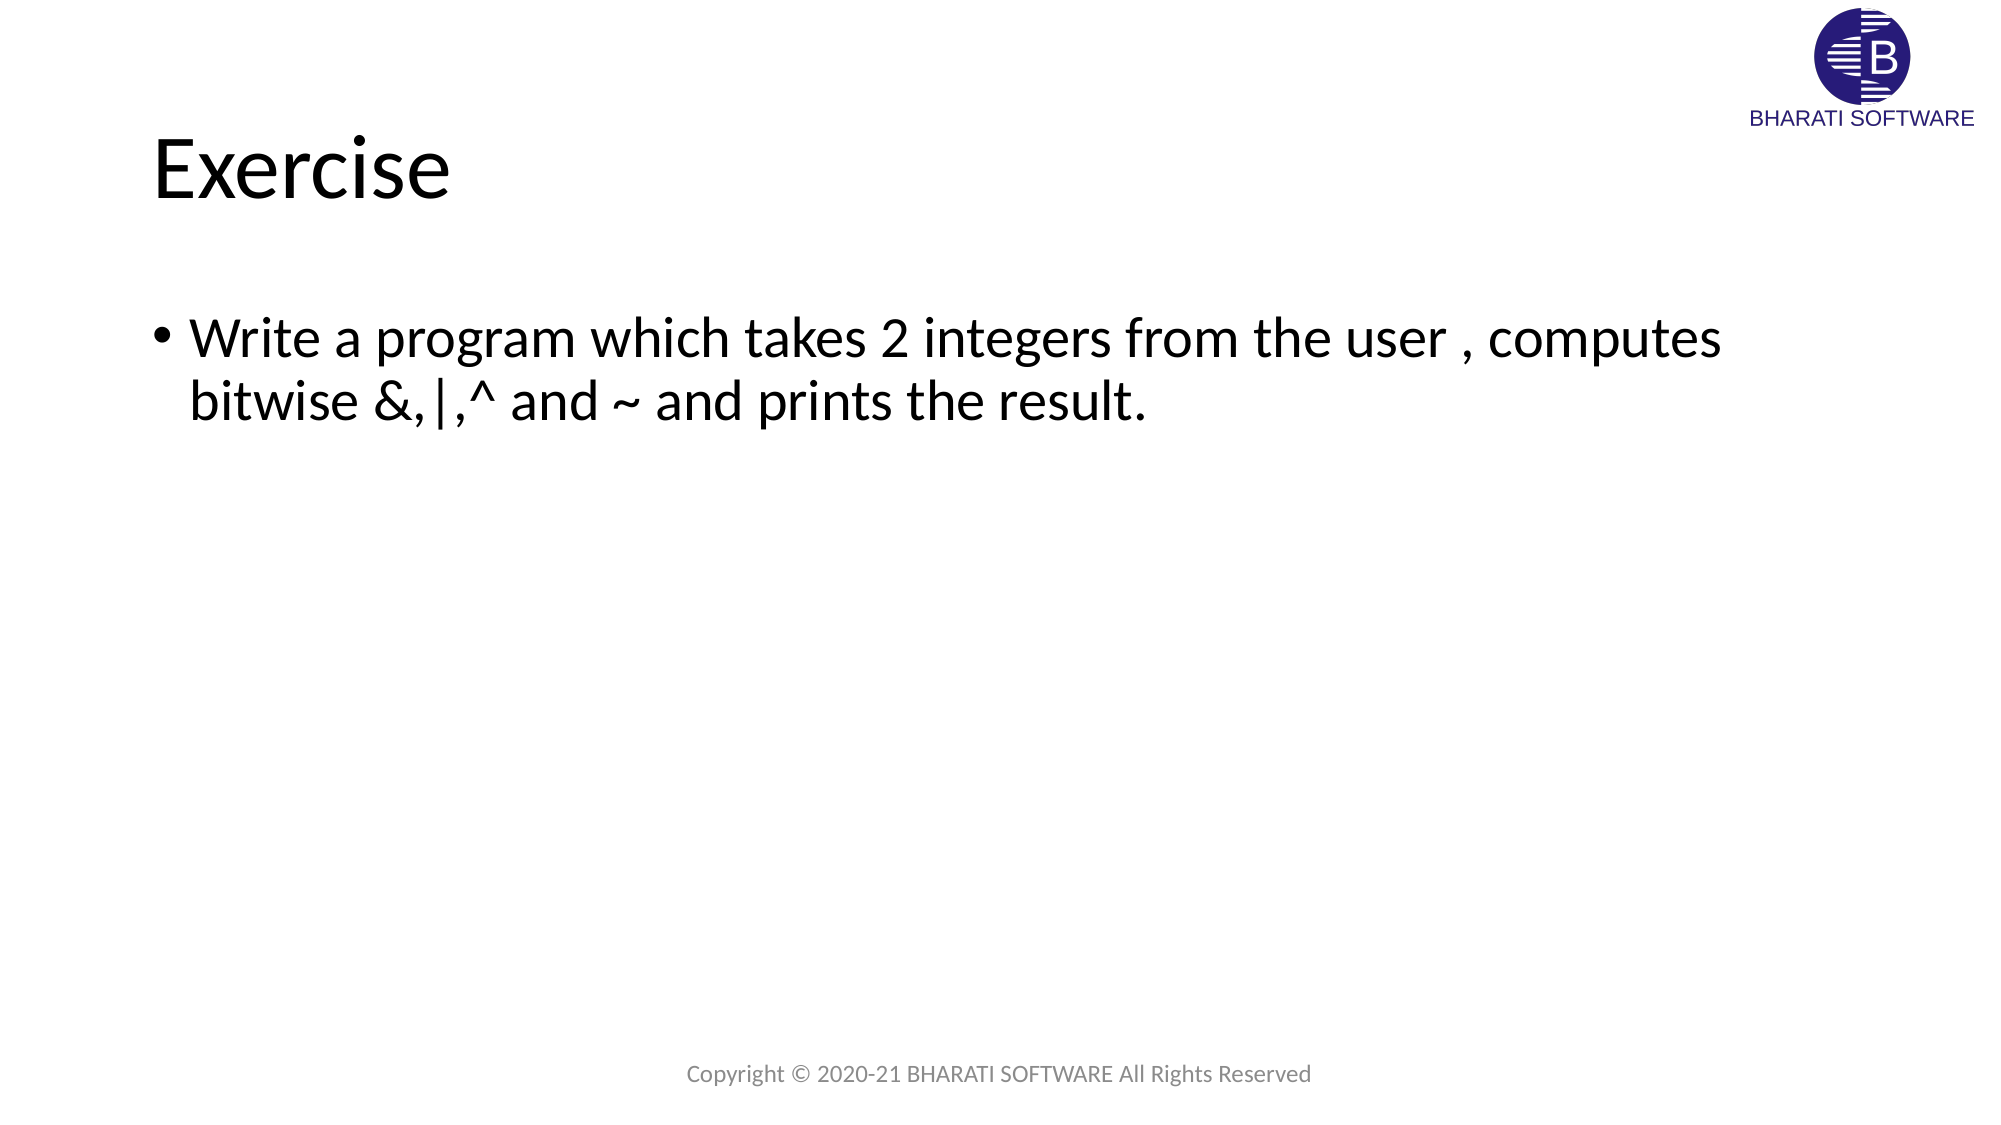

# Exercise
Write a program which takes 2 integers from the user , computes bitwise &,|,^ and ~ and prints the result.
Copyright © 2020-21 BHARATI SOFTWARE All Rights Reserved